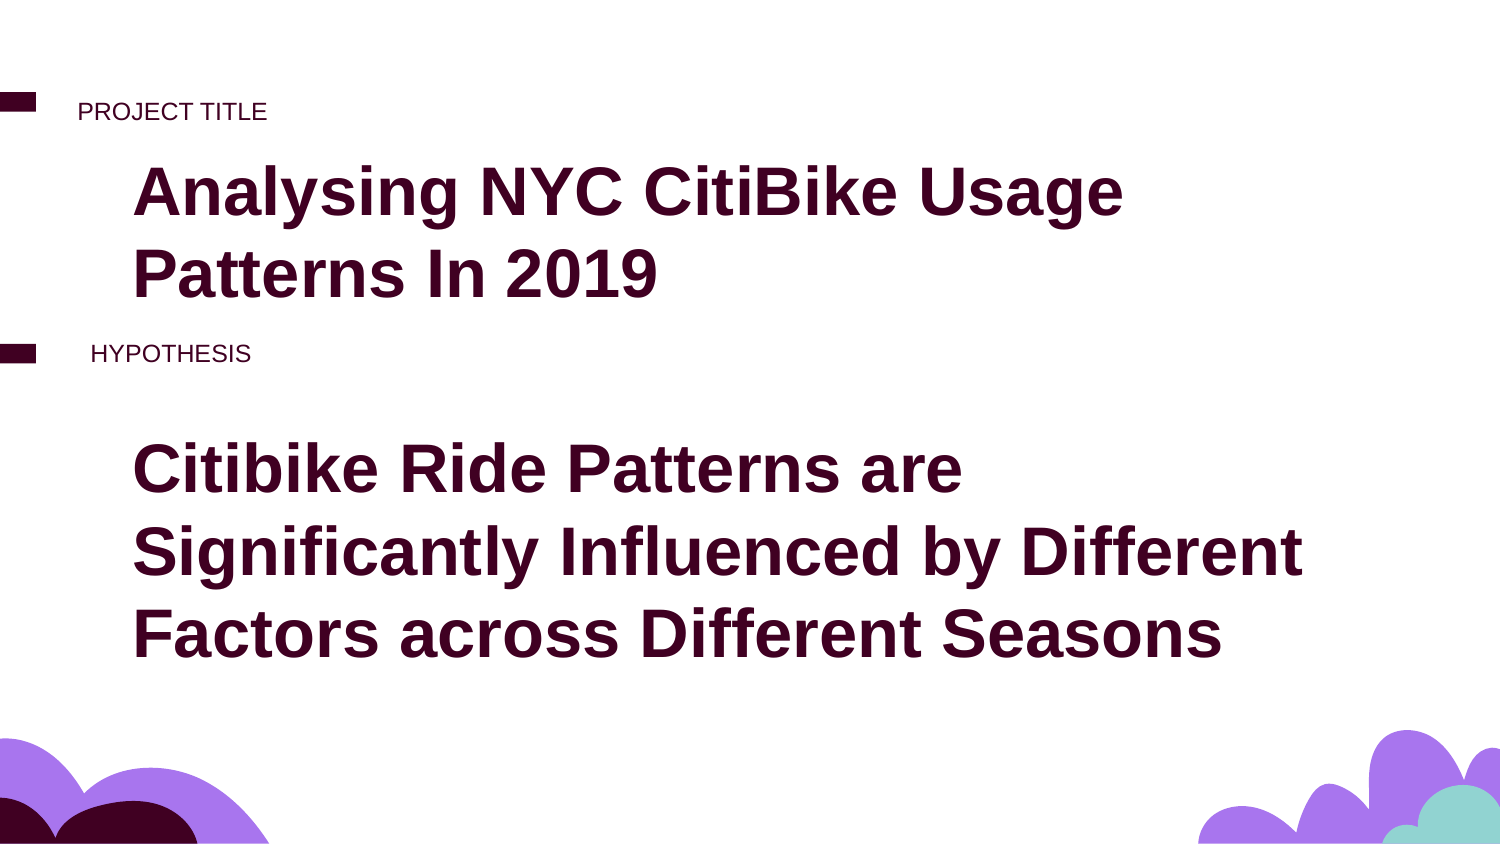

PROJECT TITLE

# Analysing NYC CitiBike Usage Patterns In 2019
HYPOTHESIS

Citibike Ride Patterns are Significantly Influenced by Different Factors across Different Seasons